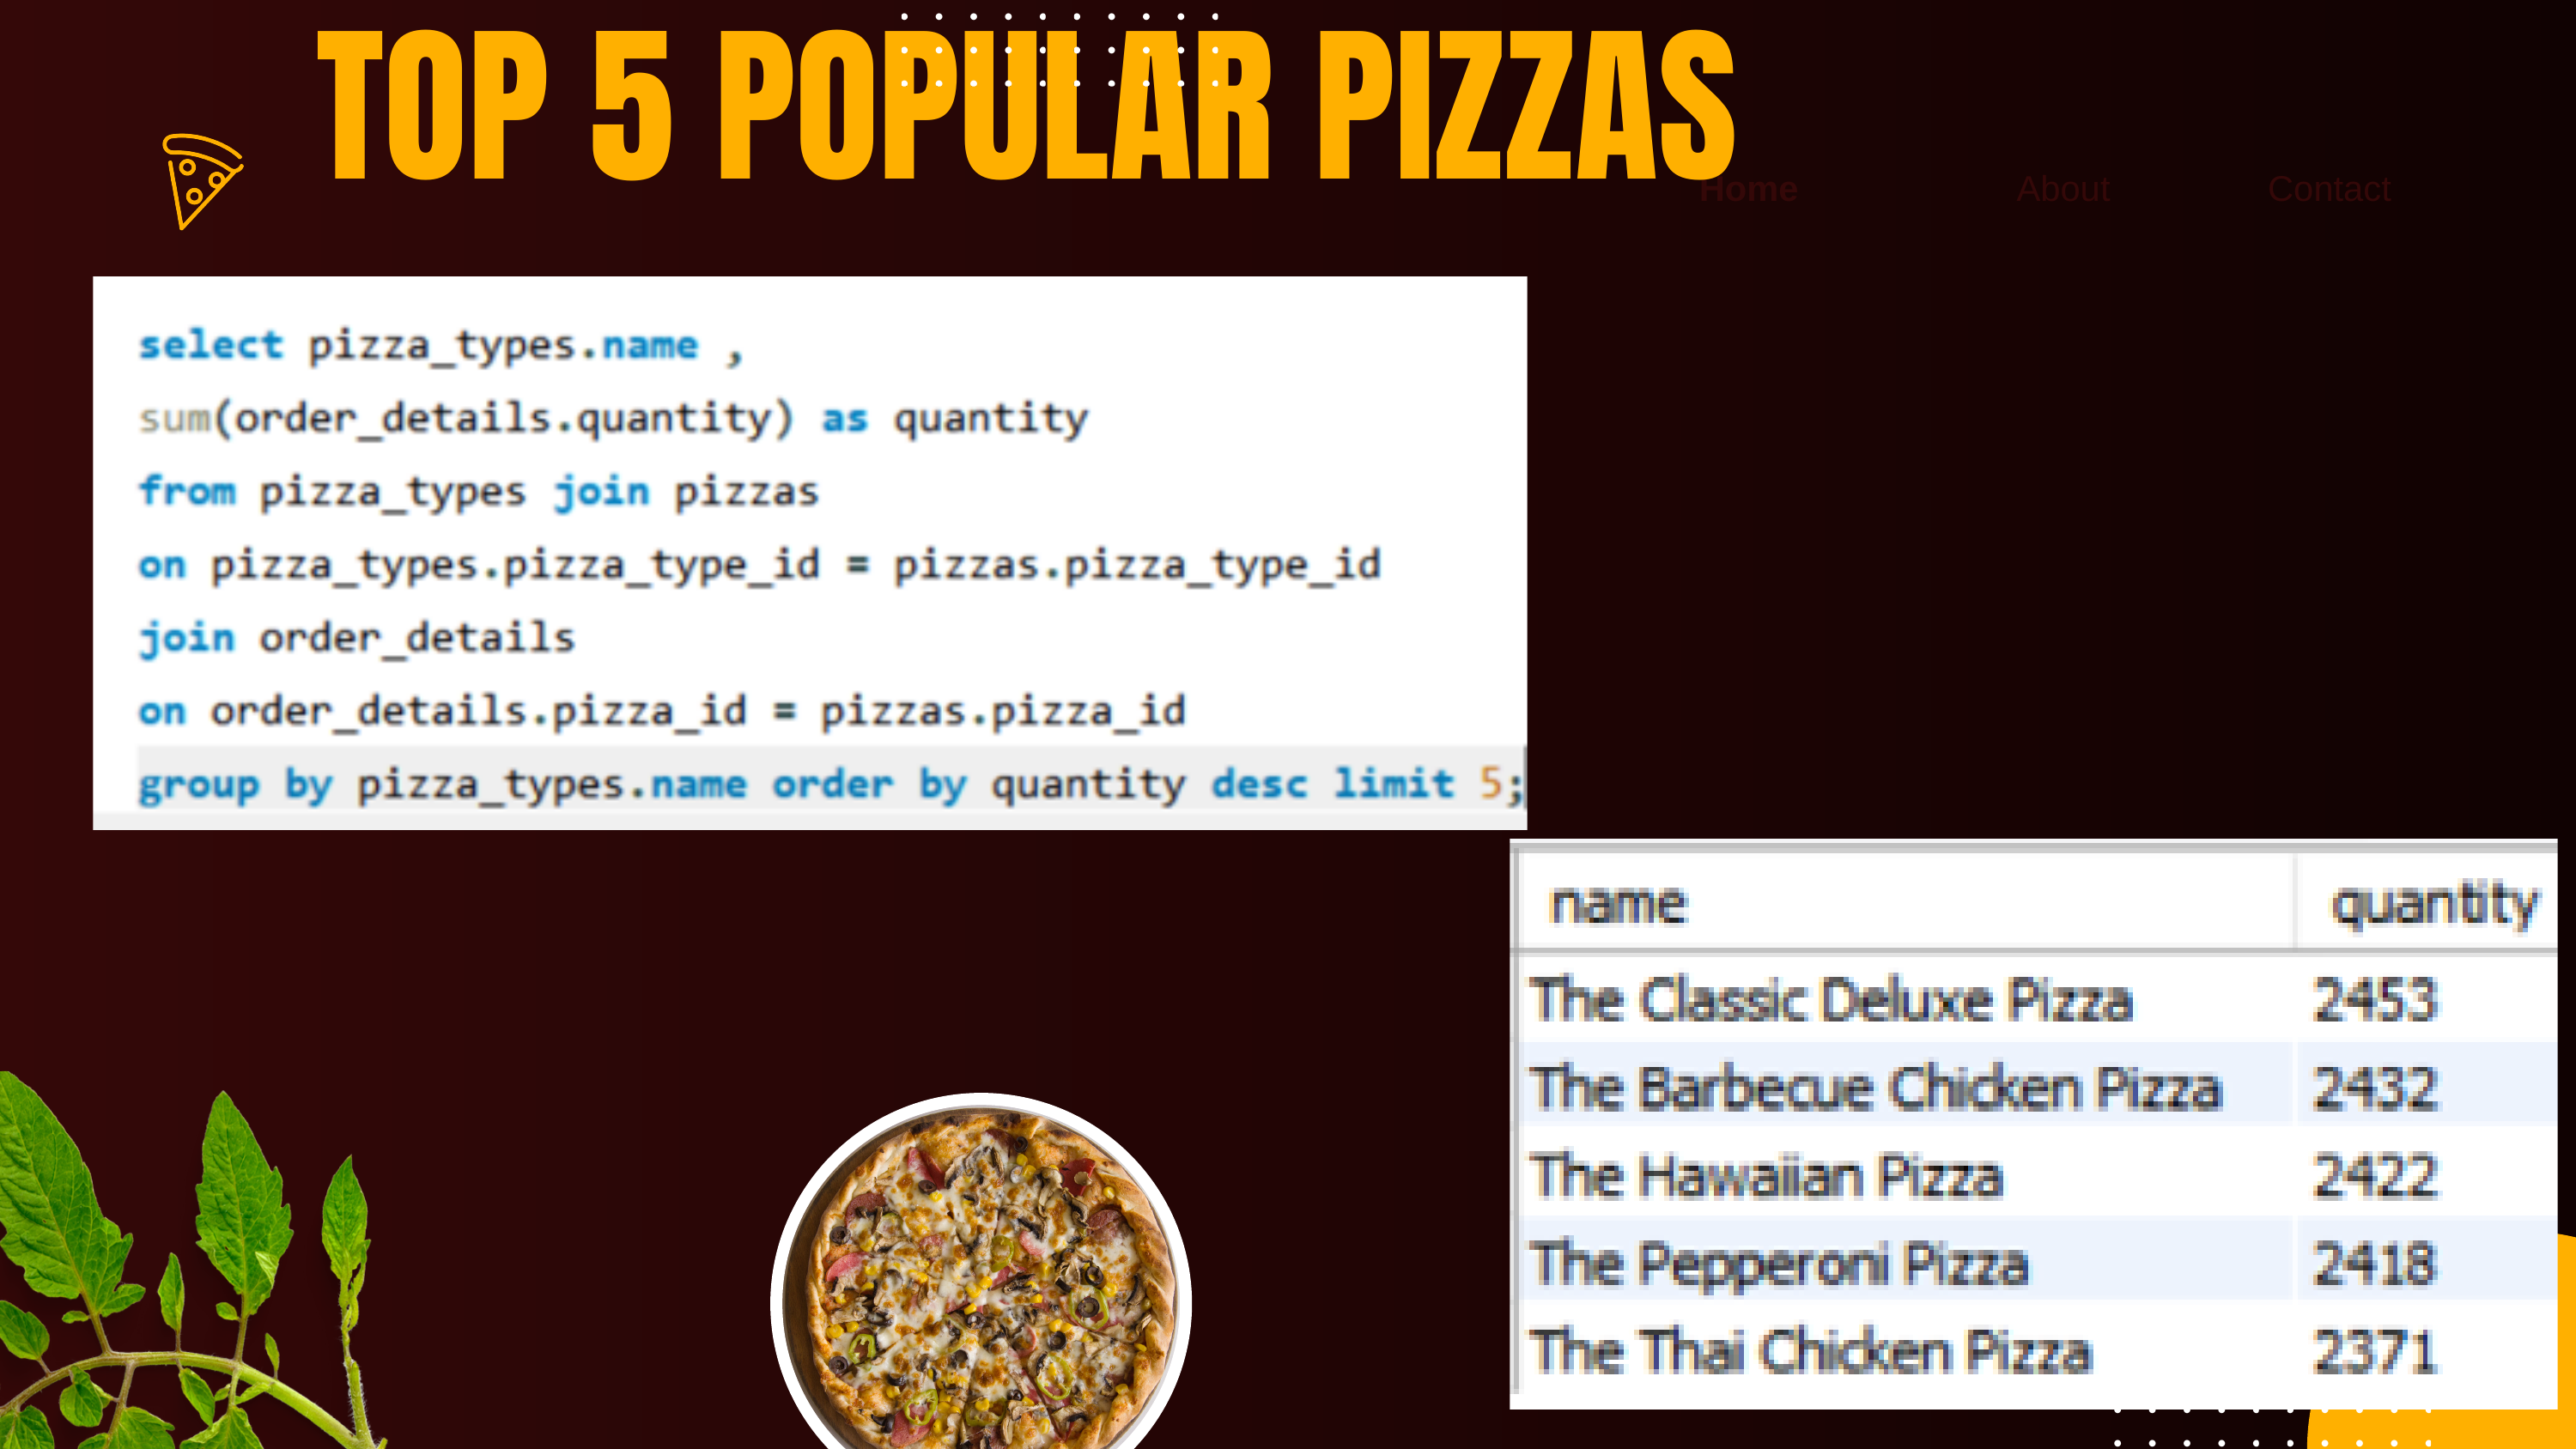

TOP 5 POPULAR PIZZAS

Home
About
Contact